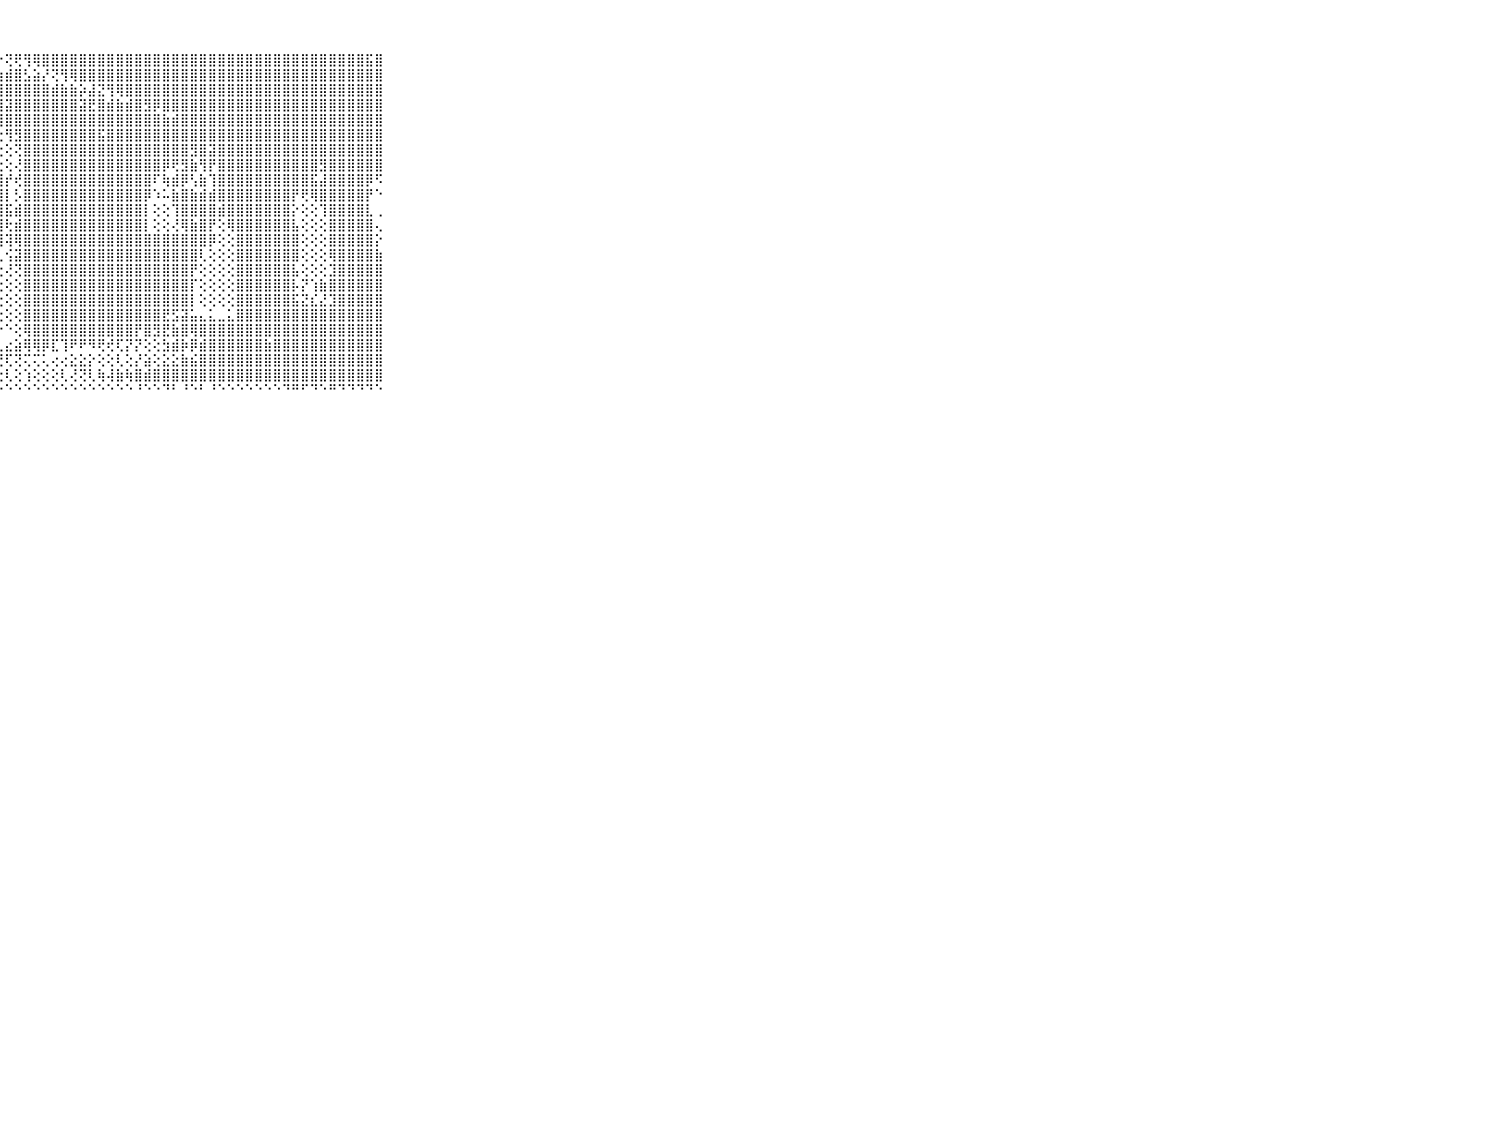

⠀⠀⠀⠀⠀⠀⠀⠀⠀⠀⠀⢜⡕⢕⣕⣽⣷⣼⣷⡗⣿⣿⣿⣯⣿⣧⣕⡕⢝⢟⢻⢿⣿⣿⣿⣿⣿⣿⣿⣿⣿⣿⣿⣿⣿⣿⣿⣿⣿⣿⣿⣿⣿⣿⣿⣿⣿⣿⣿⣿⣿⣿⣿⣿⣿⣿⣿⣯⣿⠀⠀⠀⠀⠀⠀⠀⠀⠀⠀⠀⠀
⠀⠀⠀⠀⠀⠀⠀⠀⠀⠀⠀⢕⣱⣹⢽⢿⣷⣿⢏⢷⢿⣽⣿⣿⣳⢿⣿⣷⣾⣿⣣⣵⡜⢝⢻⢿⣿⣿⣿⣿⣿⣿⣿⣿⣿⣿⣿⣿⣿⣿⣿⣿⣿⣿⣿⣿⣿⣿⣿⣿⣿⣿⣿⣿⣿⣿⣿⣿⣿⠀⠀⠀⠀⠀⠀⠀⠀⠀⠀⠀⠀
⠀⠀⠀⠀⠀⠀⠀⠀⠀⠀⠀⢝⡕⢱⢵⢗⢏⣵⣜⣹⣺⣿⣿⣿⣿⣟⢿⣿⣿⣿⣿⣿⣿⣾⣷⣷⡵⣼⣝⢻⢿⣿⣿⣿⣿⣿⣿⣿⣿⣿⣿⣿⣿⣿⣿⣿⣿⣿⣿⣿⣿⣿⣿⣿⣿⣿⣿⣿⣿⠀⠀⠀⠀⠀⠀⠀⠀⠀⠀⠀⠀
⠀⠀⠀⠀⠀⠀⠀⠀⠀⠀⠀⣷⣱⣾⣿⡿⢿⢟⢟⢏⢜⢝⢝⢟⢿⣿⣿⣽⣽⣿⣿⣿⣿⣿⣿⣿⣽⣟⣿⣾⣷⣾⣿⣻⡿⣿⣿⣿⣿⣿⣿⣿⣿⣿⣿⣿⣿⣿⣿⣿⣿⣿⣿⣿⣿⣿⣿⣿⣿⠀⠀⠀⠀⠀⠀⠀⠀⠀⠀⠀⠀
⠀⠀⠀⠀⠀⠀⠀⠀⠀⠀⠀⢿⠟⠝⠕⠕⢑⢕⢕⣕⢕⢕⢕⢕⢕⢜⢜⢿⣿⣿⣿⣿⣿⣿⣿⣿⣿⣿⣿⣿⣿⣿⣿⣿⣿⣷⣾⣿⣿⣿⣿⣿⣿⣿⣿⣿⣿⣿⣿⣿⣿⣿⣿⣿⣿⣿⣿⣿⣿⠀⠀⠀⠀⠀⠀⠀⠀⠀⠀⠀⠀
⠀⠀⠀⠀⠀⠀⠀⠀⠀⠀⠀⠀⠀⠀⠀⠀⠀⠁⠁⠑⠙⠗⢷⣕⡕⢕⢕⢕⢻⣻⣿⣿⣿⣿⣿⣿⣿⣿⣯⣿⣿⣿⣿⣿⣿⣿⣿⣿⣿⣿⣿⣿⣿⣿⣿⣿⣿⣿⣿⣿⣿⣿⣿⣿⣿⣿⣿⣿⣿⠀⠀⠀⠀⠀⠀⠀⠀⠀⠀⠀⠀
⠀⠀⠀⠀⠀⠀⠀⠀⠀⠀⠀⠙⠙⠒⠲⠦⠄⠐⠀⠀⠀⠀⠀⠙⢿⣧⡕⢕⢕⢝⣿⣿⣿⣿⣿⣿⣿⣿⣿⣿⣿⣿⣿⣿⣿⣿⣿⣿⣻⣿⣽⣿⣿⣿⣿⣿⣿⣿⣿⣿⣿⣿⣿⣿⣿⣿⣿⣿⣿⠀⠀⠀⠀⠀⠀⠀⠀⠀⠀⠀⠀
⠀⠀⠀⠀⠀⠀⠀⠀⠀⠀⠀⠀⠀⠀⠀⠀⢀⠅⠄⠀⠄⠐⠄⠀⠈⢿⣿⣕⢕⢜⣿⣿⣿⣿⣿⣿⣿⣿⣿⣿⣿⣿⣿⣿⣿⡿⢟⣻⣷⢻⡟⣿⣿⣿⣿⣿⣿⣿⣿⣿⣿⣿⣻⣿⣿⣿⣿⣿⣿⠀⠀⠀⠀⠀⠀⠀⠀⠀⠀⠀⠀
⠀⠀⠀⠀⠀⠀⠀⠀⠀⠀⠀⡔⢔⢕⢕⢕⢅⢁⢀⠑⠐⠐⢔⠀⠀⢜⣿⣿⡞⢞⣿⣿⣿⣿⣿⣿⣿⣿⣿⣿⣿⣿⣿⣿⠏⢷⣾⡿⢣⣷⢹⣿⣿⣿⣿⣿⣿⣿⣿⣿⣿⣯⣼⣿⣿⣿⣿⡿⠫⠀⠀⠀⠀⠀⠀⠀⠀⠀⠀⠀⠀
⠀⠀⠀⠀⠀⠀⠀⠀⠀⠀⠀⣿⣿⣷⣷⣧⣵⣕⣕⡕⢕⢕⢕⢄⢄⢄⣻⣿⡇⡣⣿⣿⣿⣿⣿⣿⣿⣿⣿⣿⣿⣿⣿⡿⠱⠥⣷⣿⣷⣾⣾⣿⣿⣿⣿⣿⣿⣿⣿⡟⢟⢿⣿⣿⣿⣿⣿⡟⠑⠀⠀⠀⠀⠀⠀⠀⠀⠀⠀⠀⠀
⠀⠀⠀⠀⠀⠀⠀⠀⠀⠀⠀⣿⣿⣿⣿⣿⣿⣿⣿⣿⣷⣷⣵⣕⢱⢕⣿⣿⣯⣾⣿⣿⣿⣿⣿⣿⣿⣿⣿⣿⣿⣿⣿⡇⢕⢕⢹⣿⣿⣿⣿⣾⣿⣿⣿⣿⣿⣿⣿⡕⢕⢕⢹⣿⣿⣿⣿⣇⢀⠀⠀⠀⠀⠀⠀⠀⠀⠀⠀⠀⠀
⠀⠀⠀⠀⠀⠀⠀⠀⠀⠀⠀⣿⣿⣿⣿⣿⣿⣿⣿⣿⣿⣿⣿⣿⣿⣿⣿⣿⢗⣾⣿⣿⣿⣿⣿⣿⣿⣿⣿⣿⣿⣿⣿⡇⢕⢕⢜⢿⣷⣿⡟⢕⢿⣿⣿⣿⣿⣿⣿⣧⢕⢕⢕⣿⣿⣿⣿⣿⢄⠀⠀⠀⠀⠀⠀⠀⠀⠀⠀⠀⠀
⠀⠀⠀⠀⠀⠀⠀⠀⠀⠀⠀⣿⣿⣿⣿⣿⣿⣿⣿⣿⣿⣿⣿⣿⣿⣿⣿⣿⢽⢿⣿⣿⣿⣿⣿⣿⣿⣿⣿⣿⣿⣿⣿⣿⣿⣿⣿⣿⣿⣿⡿⢕⢕⣿⣿⣿⣿⣿⣿⣿⢕⢕⢕⣿⣿⣿⣿⣿⡕⠀⠀⠀⠀⠀⠀⠀⠀⠀⠀⠀⠀
⠀⠀⠀⠀⠀⠀⠀⠀⠀⠀⠀⣿⣿⣿⣿⣿⣿⣿⣿⣿⣿⣿⣿⣿⣿⣿⣿⢇⢪⣽⣿⣿⣿⣿⣿⣿⣿⣿⣿⣿⣿⣿⣿⣿⣿⣿⣿⣿⣿⢇⢕⢕⢕⣿⣿⣿⣿⣿⣿⣿⢕⢕⢕⢿⣿⣿⣿⣿⣷⠀⠀⠀⠀⠀⠀⠀⠀⠀⠀⠀⠀
⠀⠀⠀⠀⠀⠀⠀⠀⠀⠀⠀⣿⣿⣿⣿⣿⣿⣿⣿⣿⣿⣿⣿⣿⣿⣿⣿⢕⢜⢝⣿⣿⣿⣿⣿⣿⣿⣿⣿⣿⣿⣿⣿⣿⣿⣿⣿⣿⡟⢕⢕⢕⢕⣿⣿⣿⣿⣿⣿⣧⢕⢕⢕⣹⣿⣿⣿⣿⣿⠀⠀⠀⠀⠀⠀⠀⠀⠀⠀⠀⠀
⠀⠀⠀⠀⠀⠀⠀⠀⠀⠀⠀⣿⣿⣿⣿⣿⣿⣿⣿⣿⣿⣿⣿⣿⣿⣿⣿⢕⢕⢕⣿⣿⣿⣿⣿⣿⣿⣿⣿⣿⣿⣿⣿⣿⣿⣿⣿⣿⡏⢕⢕⢕⢕⣿⣿⣿⣿⣿⣿⡧⡝⢱⣷⣿⣿⣿⣿⣿⣿⠀⠀⠀⠀⠀⠀⠀⠀⠀⠀⠀⠀
⠀⠀⠀⠀⠀⠀⠀⠀⠀⠀⠀⣿⣿⣿⣿⣿⣿⣿⣿⣿⣿⣿⣿⣿⣿⣿⣿⢕⢕⢕⣿⣿⣿⣿⣿⣿⣿⣿⣿⣿⣿⣿⣿⣿⣿⣿⣿⣿⡇⢕⢕⢕⢕⣿⣿⣿⣿⣿⣿⣯⣝⣎⣜⣹⣿⣿⣿⣿⣿⠀⠀⠀⠀⠀⠀⠀⠀⠀⠀⠀⠀
⠀⠀⠀⠀⠀⠀⠀⠀⠀⠀⠀⠜⣿⣿⣿⣿⣿⣿⣿⣿⣿⣿⣿⣿⣿⣿⡇⢕⢕⢕⣿⣿⣿⣿⣿⣿⣿⣿⣿⣿⣿⣿⣿⣿⣿⣟⣫⣽⣥⣄⣅⣀⣅⣿⣿⣿⣿⣿⣿⣿⣿⣿⣿⣿⣿⣿⣿⣿⣿⠀⠀⠀⠀⠀⠀⠀⠀⠀⠀⠀⠀
⠀⠀⠀⠀⠀⠀⠀⠀⠀⠀⠀⠀⠜⣿⣿⣿⣿⣿⣿⣿⣿⣿⣿⣿⣿⣿⢇⠑⠑⢕⢿⣿⣿⣿⣿⣿⣿⣿⣿⣿⣿⣿⡟⣿⣻⣟⣷⣿⢿⣿⣿⣿⣿⣿⣿⣿⣿⣿⣿⣿⣿⣿⣿⣿⣿⣿⣿⣿⣿⠀⠀⠀⠀⠀⠀⠀⠀⠀⠀⠀⠀
⠀⠀⠀⠀⠀⠀⠀⠀⠀⠀⠀⣄⣀⣅⢕⢕⢕⣕⢕⢱⢱⡕⢕⢕⢕⢕⣅⣄⣔⣵⢿⢿⡿⣏⢹⠟⠟⠻⢟⢞⢏⡝⡝⢕⢕⣳⣾⡷⡿⣾⣿⣿⣿⣿⣿⣿⣷⣿⣿⣿⣿⣿⣿⣿⣿⣿⣿⣿⣿⠀⠀⠀⠀⠀⠀⠀⠀⠀⠀⠀⠀
⠀⠀⠀⠀⠀⠀⠀⠀⠀⠀⠀⠱⢕⣧⣕⣵⣼⣵⣵⣷⣷⣷⡾⢿⢿⢿⢟⢛⢏⢝⢍⢍⢅⢔⢔⣕⣕⡕⢕⢕⢇⢕⡜⣵⢕⣕⣕⣷⣮⣿⣿⣿⣿⣿⣿⣿⣿⣿⣿⣿⣿⣿⣿⣿⣿⣿⣿⣿⣿⠀⠀⠀⠀⠀⠀⠀⠀⠀⠀⠀⠀
⠀⠀⠀⠀⠀⠀⠀⠀⠀⠀⠀⠿⠟⢟⠟⠟⢋⢝⢍⢕⢱⢕⢔⢕⢕⢕⢕⢕⢇⢕⢱⢕⢕⢕⢇⢜⢝⢇⢷⢼⣷⢷⣿⣾⣿⣿⣿⣿⣿⣿⣿⣿⣿⣿⣿⣿⣿⣿⣿⣿⣿⣿⣿⣿⣿⣿⣿⣿⣿⠀⠀⠀⠀⠀⠀⠀⠀⠀⠀⠀⠀
⠀⠀⠀⠀⠀⠀⠀⠀⠀⠀⠀⠀⠀⠀⠀⠀⠐⠑⠑⠑⠑⠑⠑⠑⠑⠑⠑⠑⠑⠑⠑⠑⠑⠑⠑⠑⠑⠑⠑⠑⠑⠑⠘⠑⠑⠙⠃⠘⠑⠃⠘⠑⠑⠑⠑⠑⠑⠑⠙⠛⠋⠙⠑⠛⠙⠙⠙⠙⠑⠀⠀⠀⠀⠀⠀⠀⠀⠀⠀⠀⠀